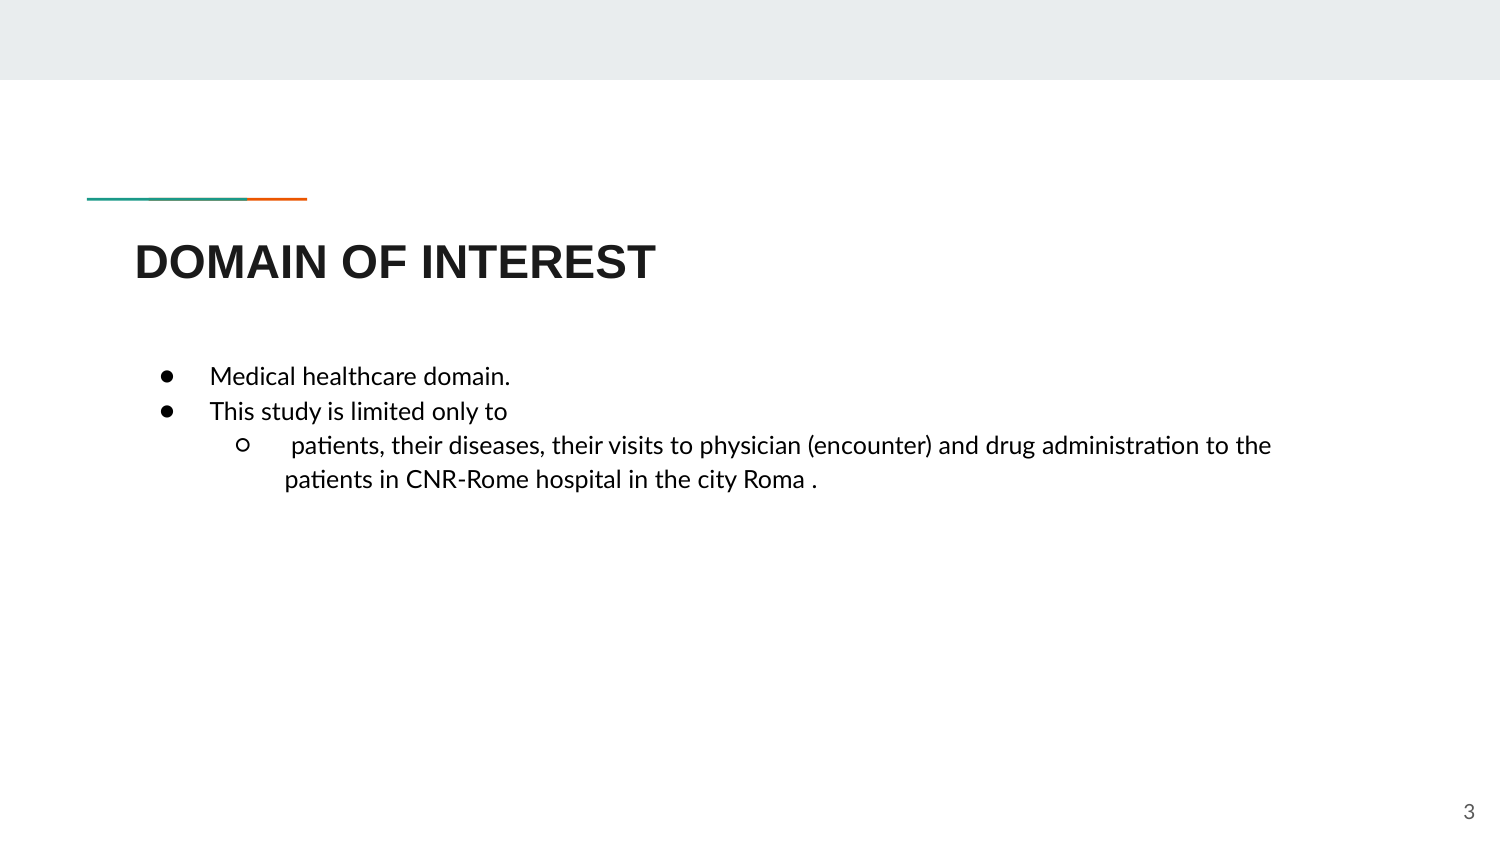

# DOMAIN OF INTEREST
Medical healthcare domain.
This study is limited only to
 patients, their diseases, their visits to physician (encounter) and drug administration to the patients in CNR-Rome hospital in the city Roma .

3